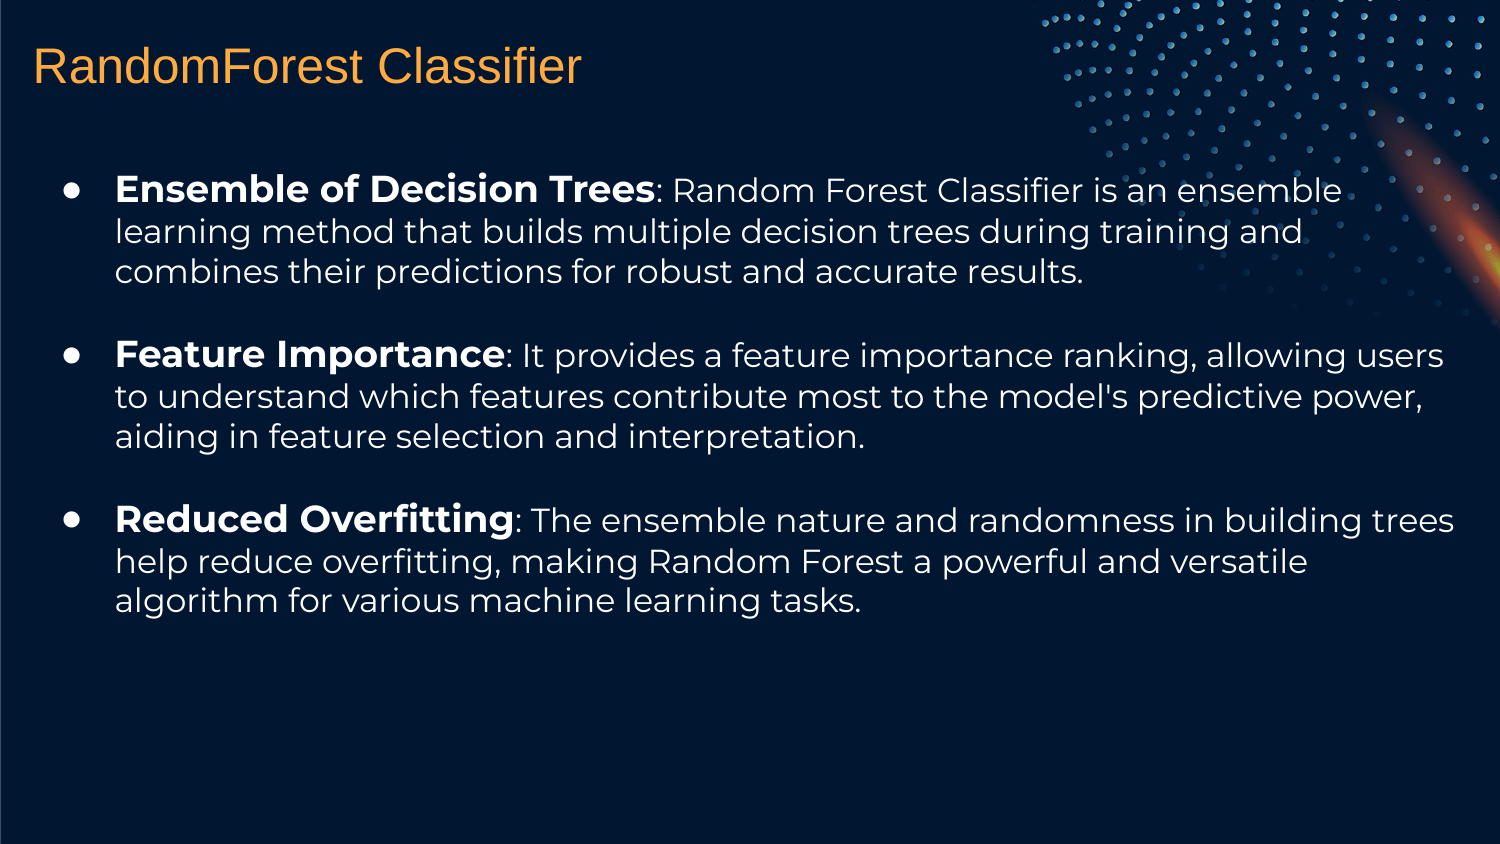

# RandomForest Classifier
Ensemble of Decision Trees: Random Forest Classifier is an ensemble learning method that builds multiple decision trees during training and combines their predictions for robust and accurate results.

Feature Importance: It provides a feature importance ranking, allowing users to understand which features contribute most to the model's predictive power, aiding in feature selection and interpretation.

Reduced Overfitting: The ensemble nature and randomness in building trees help reduce overfitting, making Random Forest a powerful and versatile algorithm for various machine learning tasks.